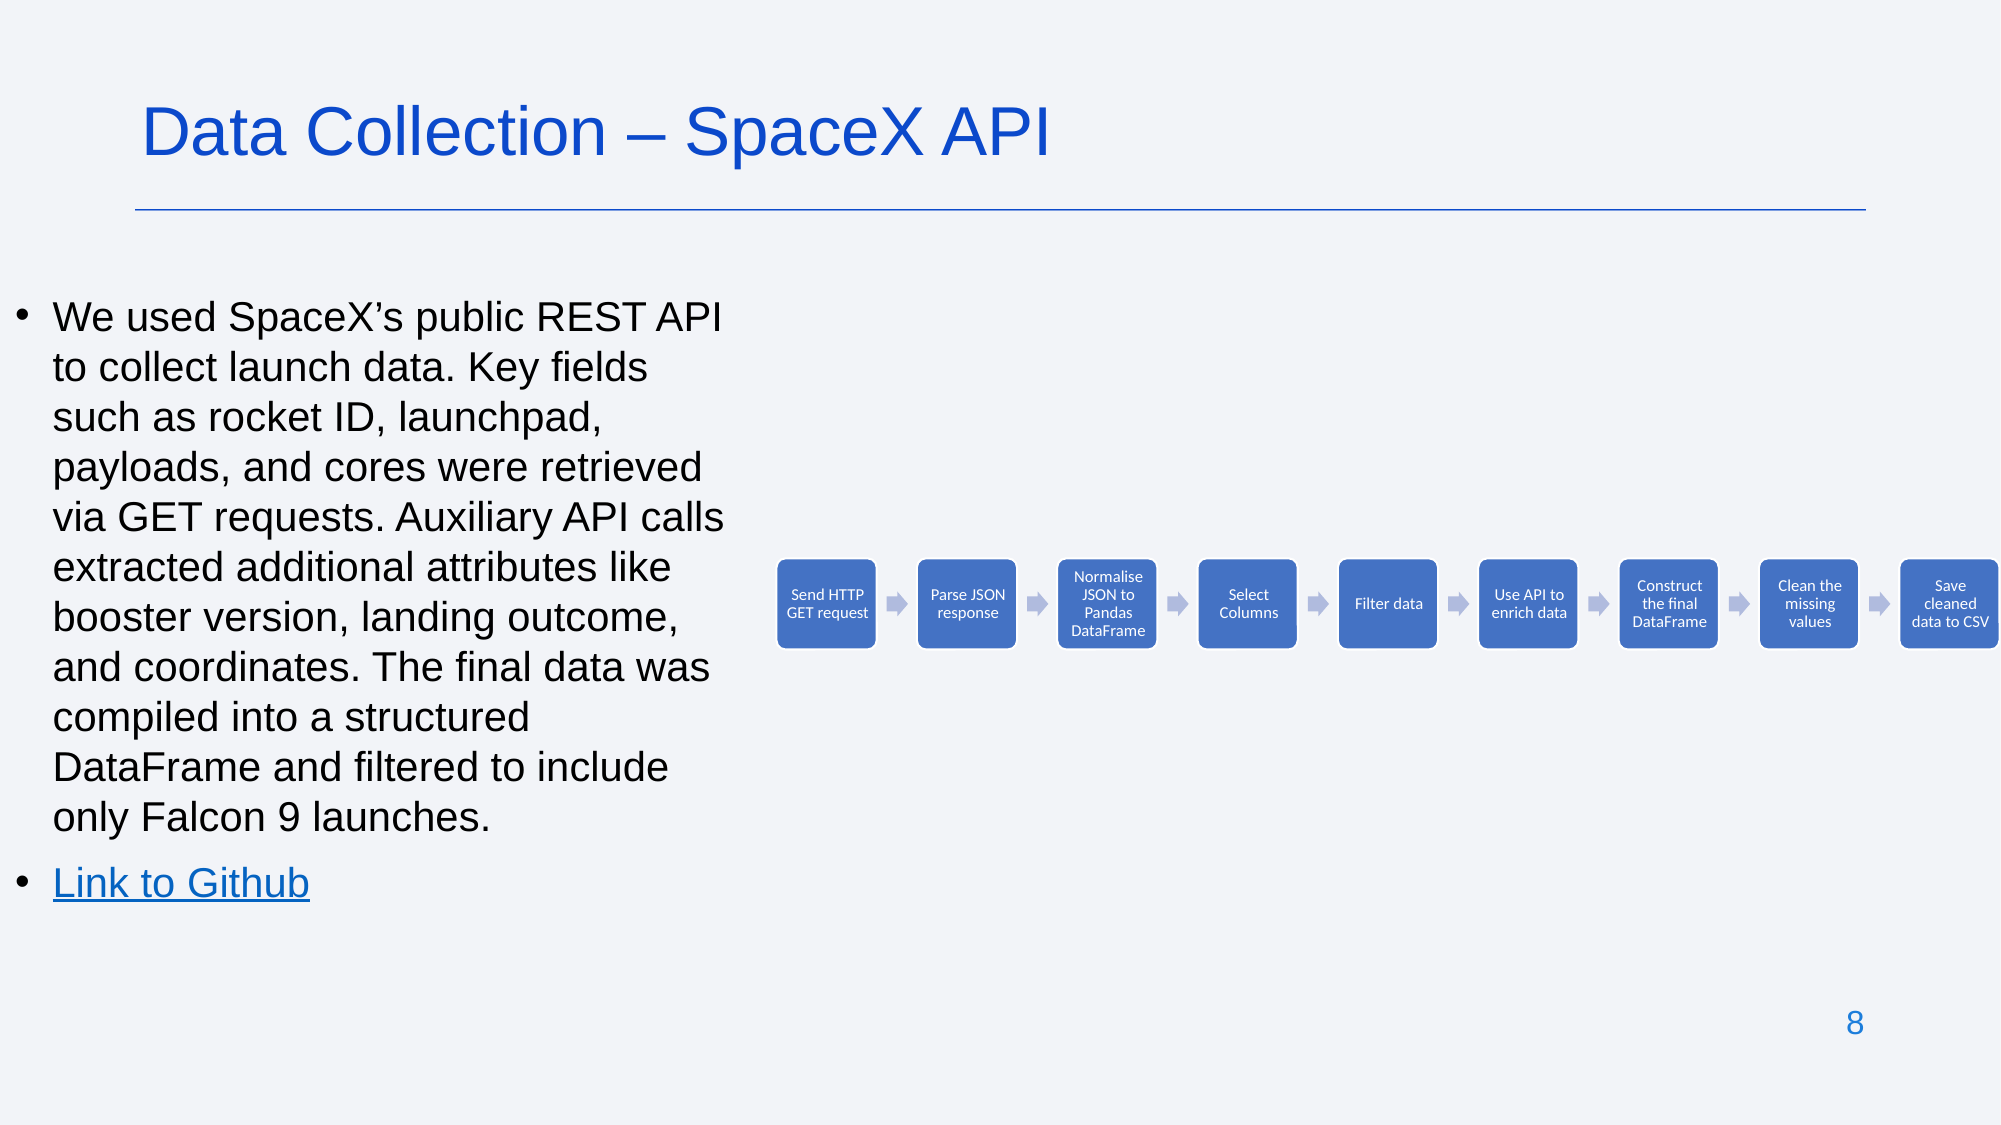

Data Collection – SpaceX API
Send HTTP GET request

Parse JSON response

Normalise JSON to Pandas DataFrame

Select Columns

Filter data

Use API to enrich data

Construct the final DataFrame

Clean the missing values

Save cleaned data to CSV
We used SpaceX’s public REST API to collect launch data. Key fields such as rocket ID, launchpad, payloads, and cores were retrieved via GET requests. Auxiliary API calls extracted additional attributes like booster version, landing outcome, and coordinates. The final data was compiled into a structured DataFrame and filtered to include only Falcon 9 launches.
Link to Github
8